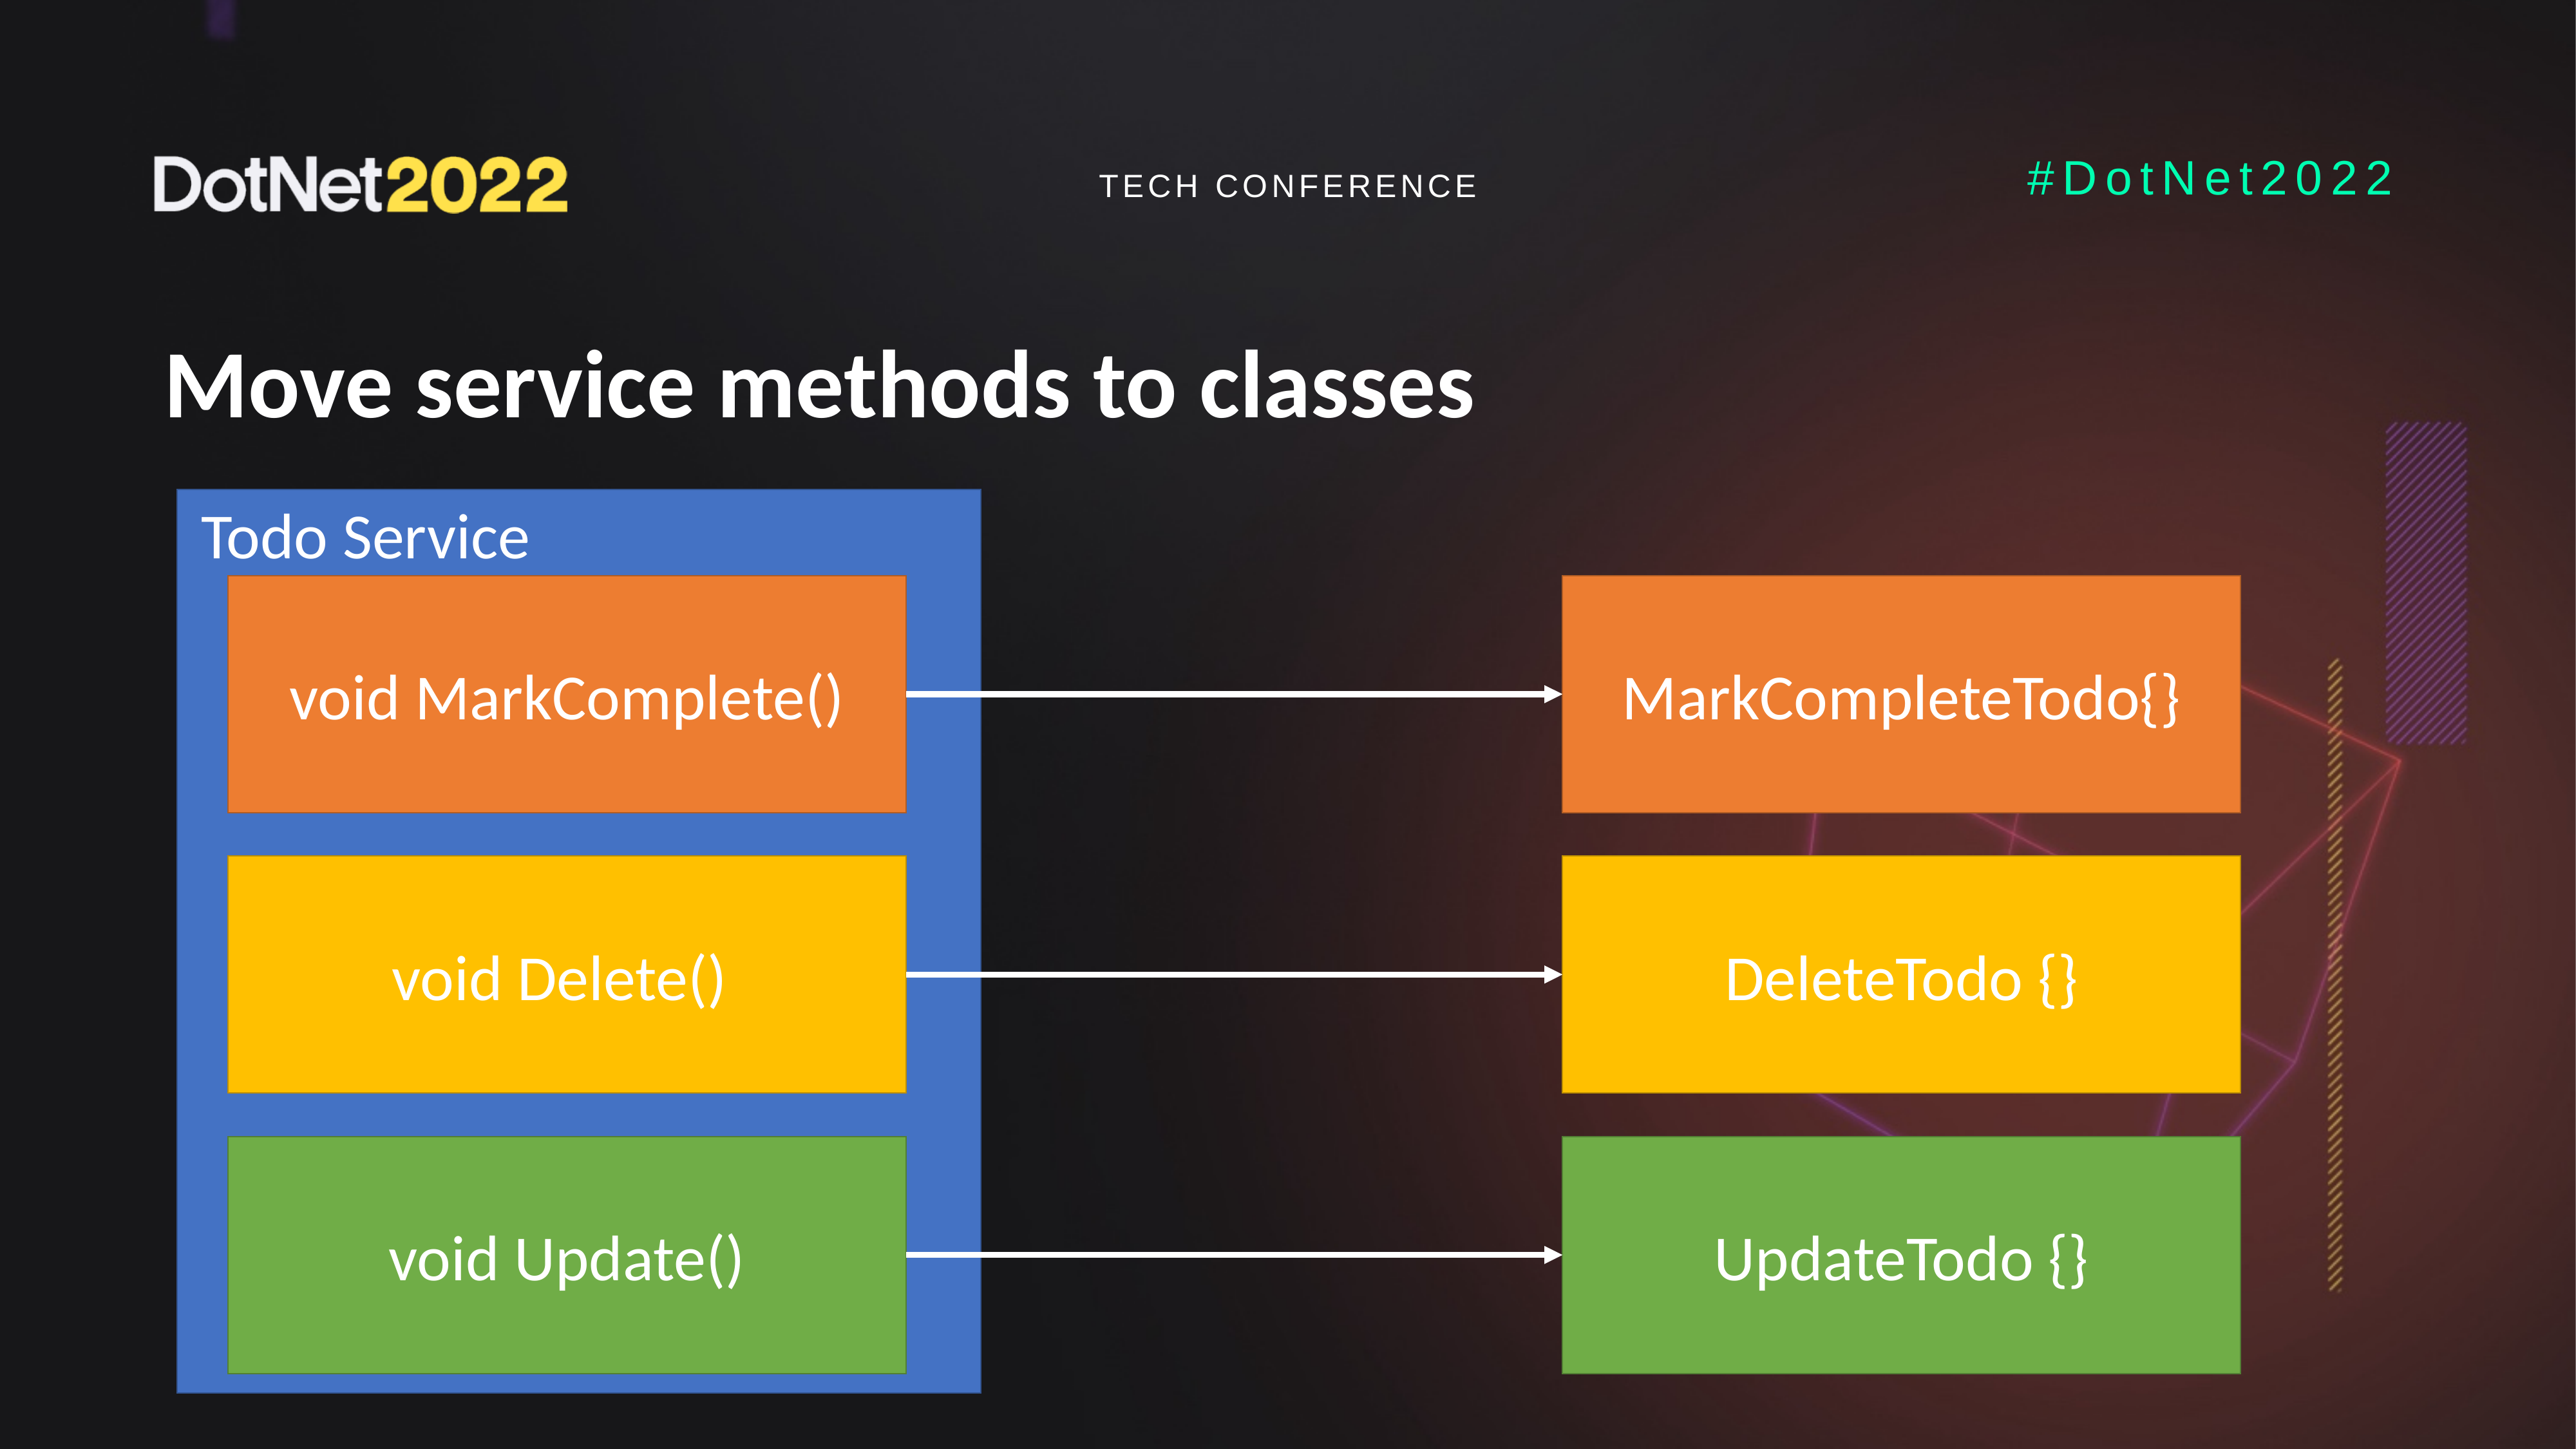

# Move service methods to classes
 Todo Service
void MarkComplete()
MarkCompleteTodo{}
void Delete()
DeleteTodo {}
void Update()
UpdateTodo {}